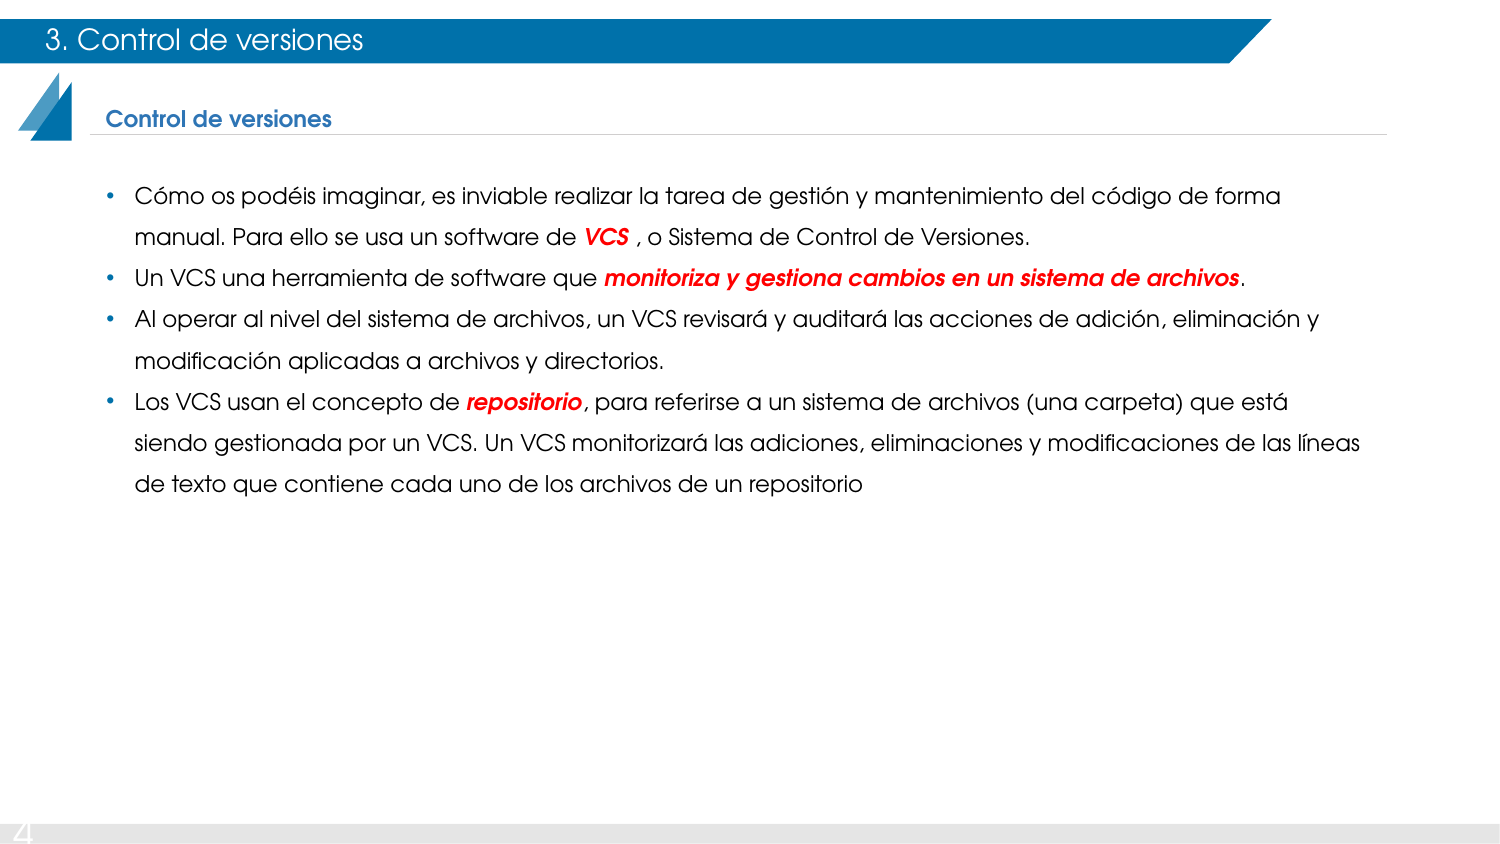

# 3. Control de versiones

Control de versiones
Cómo os podéis imaginar, es inviable realizar la tarea de gestión y mantenimiento del código de forma manual. Para ello se usa un software de VCS , o Sistema de Control de Versiones.
Un VCS una herramienta de software que monitoriza y gestiona cambios en un sistema de archivos.
Al operar al nivel del sistema de archivos, un VCS revisará y auditará las acciones de adición, eliminación y modificación aplicadas a archivos y directorios.
Los VCS usan el concepto de repositorio, para referirse a un sistema de archivos (una carpeta) que está siendo gestionada por un VCS. Un VCS monitorizará las adiciones, eliminaciones y modificaciones de las líneas de texto que contiene cada uno de los archivos de un repositorio

4